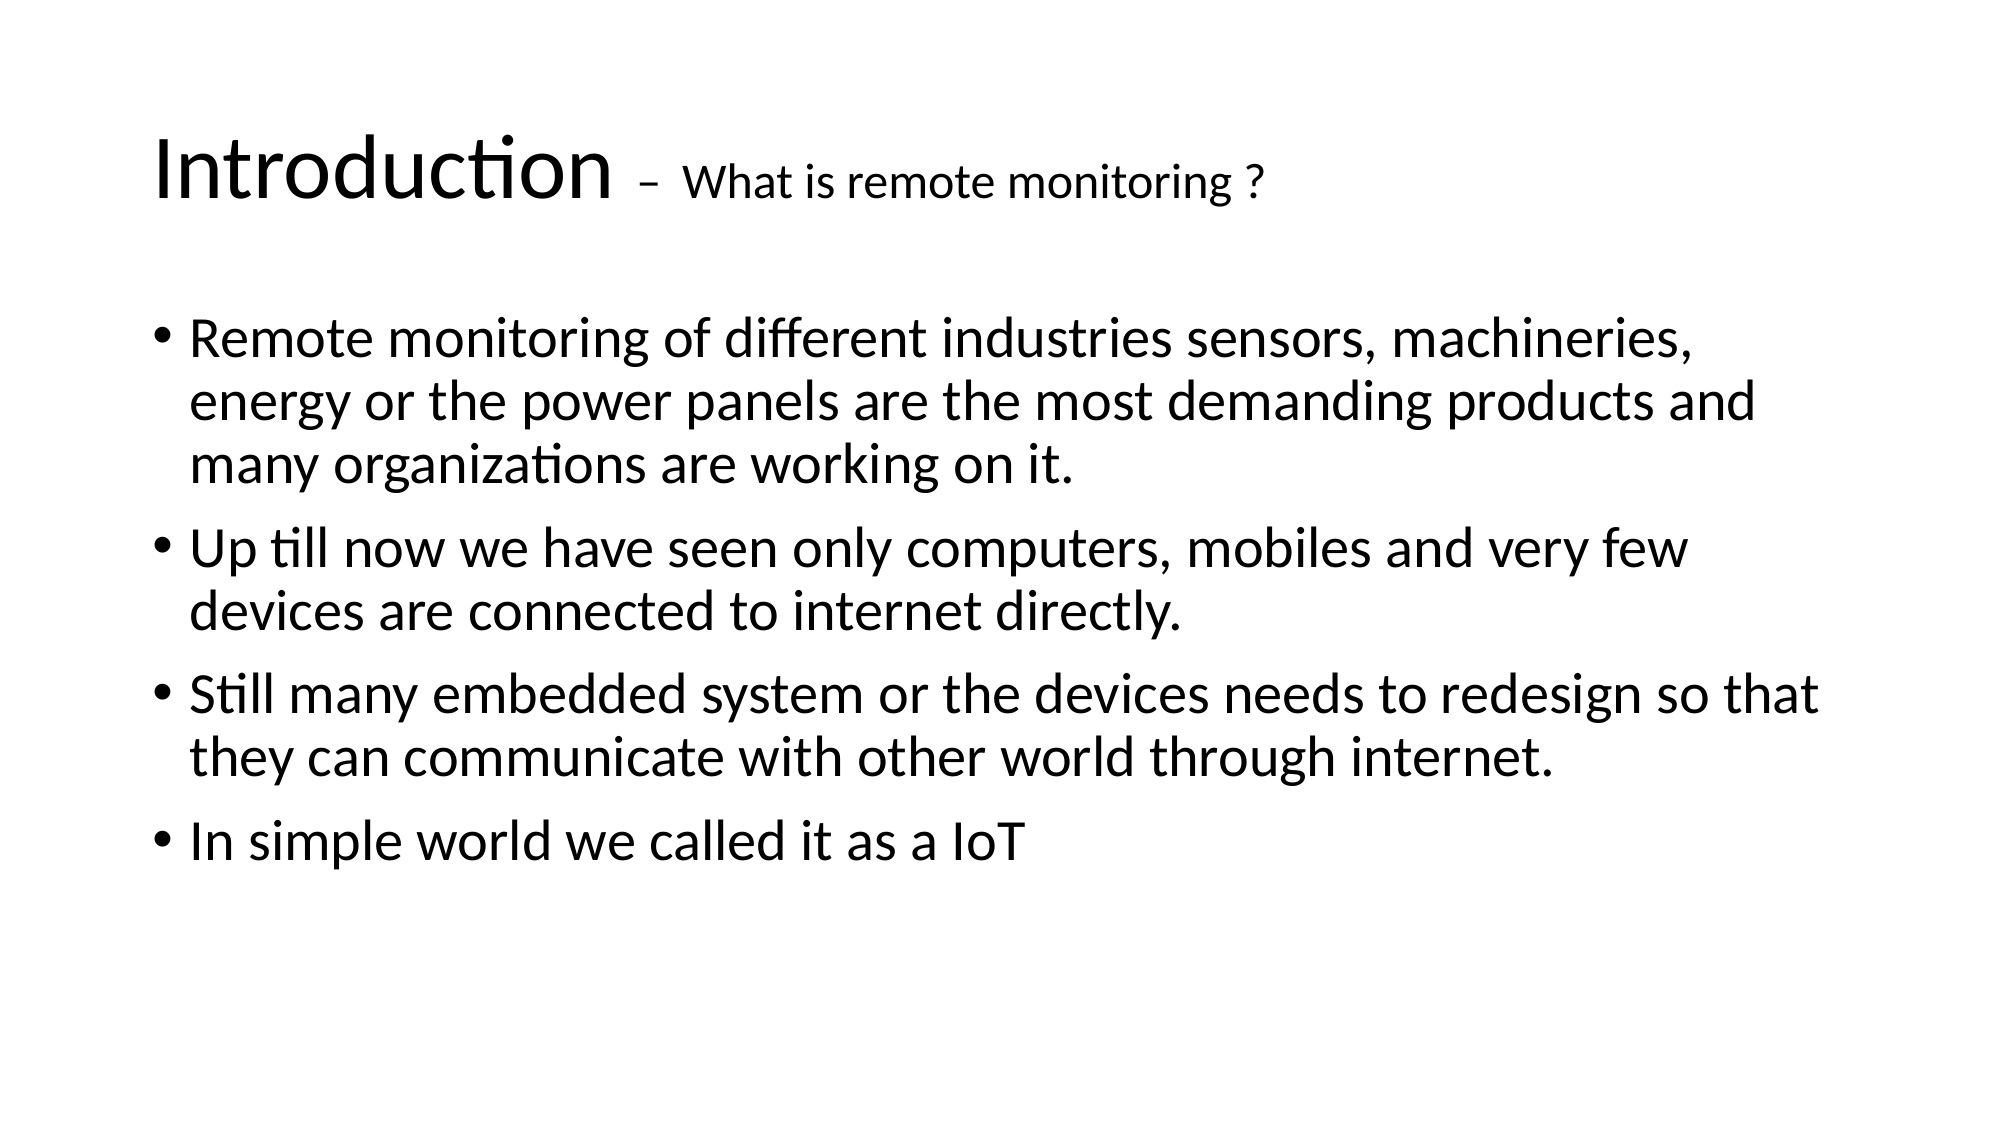

# Introduction – What is remote monitoring ?
Remote monitoring of different industries sensors, machineries, energy or the power panels are the most demanding products and many organizations are working on it.
Up till now we have seen only computers, mobiles and very few devices are connected to internet directly.
Still many embedded system or the devices needs to redesign so that they can communicate with other world through internet.
In simple world we called it as a IoT